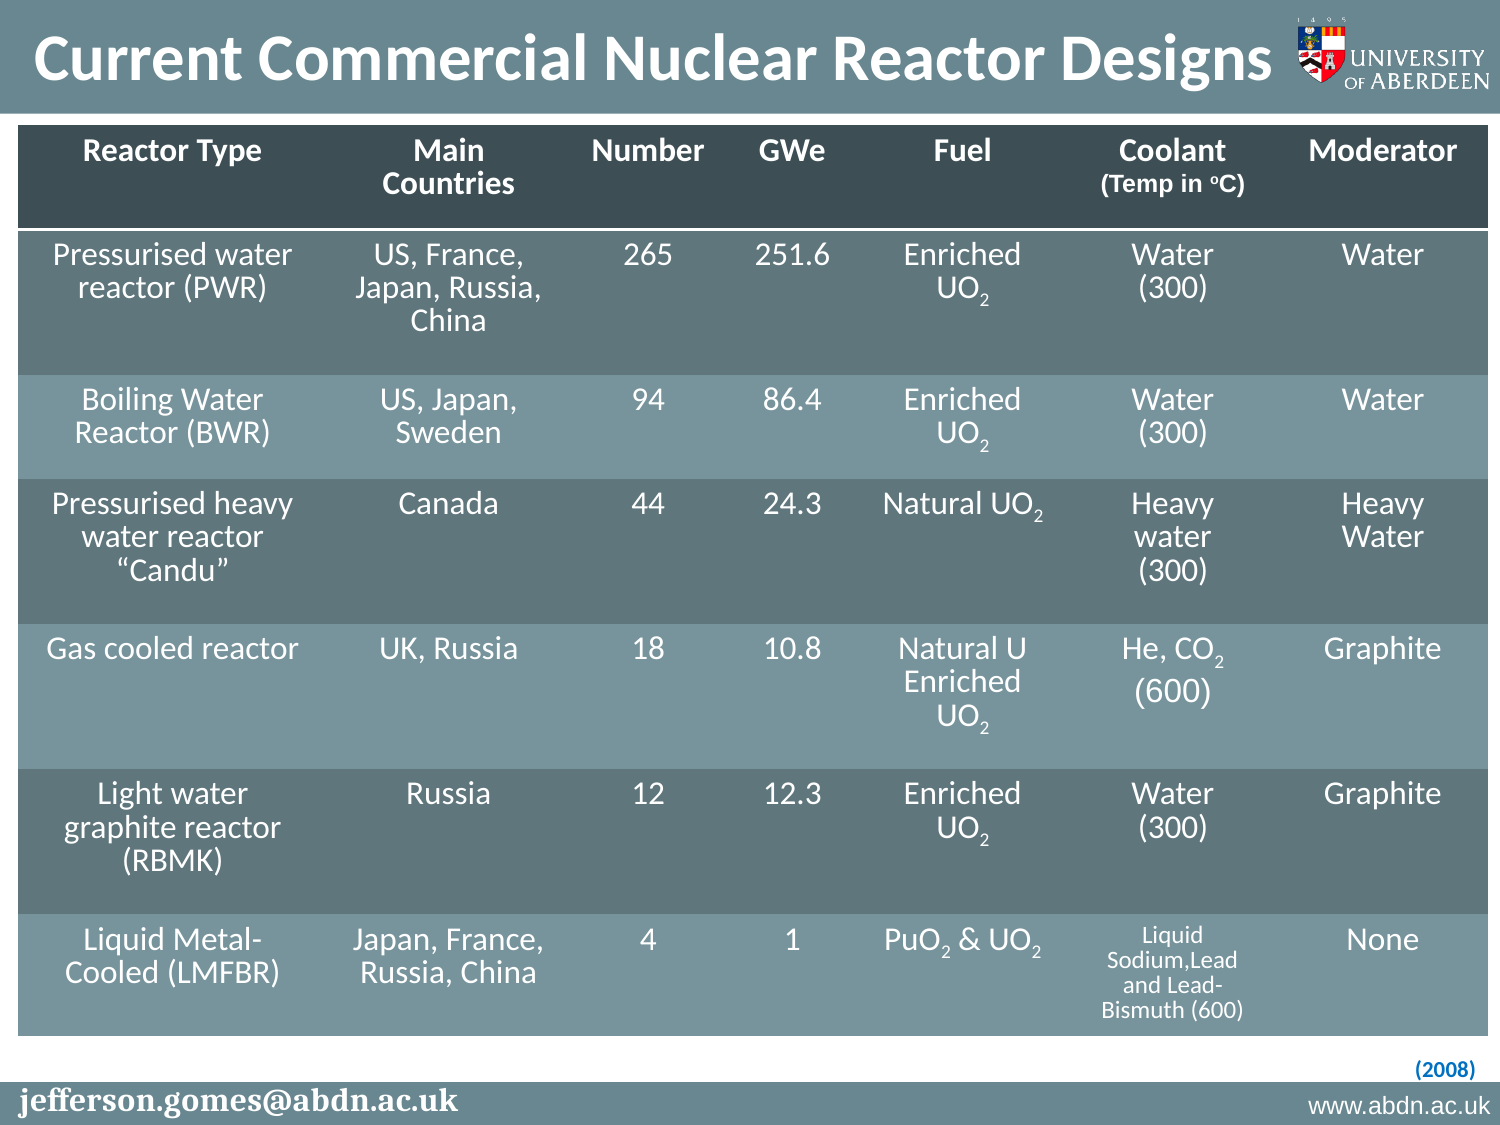

Current Commercial Nuclear Reactor Designs
| Reactor Type | Main Countries | Number | GWe | Fuel | Coolant (Temp in oC) | Moderator |
| --- | --- | --- | --- | --- | --- | --- |
| Pressurised water reactor (PWR) | US, France, Japan, Russia, China | 265 | 251.6 | Enriched UO2 | Water (300) | Water |
| Boiling Water Reactor (BWR) | US, Japan, Sweden | 94 | 86.4 | Enriched UO2 | Water (300) | Water |
| Pressurised heavy water reactor “Candu” | Canada | 44 | 24.3 | Natural UO2 | Heavy water (300) | Heavy Water |
| Gas cooled reactor | UK, Russia | 18 | 10.8 | Natural U Enriched UO2 | He, CO2 (600) | Graphite |
| Light water graphite reactor (RBMK) | Russia | 12 | 12.3 | Enriched UO2 | Water (300) | Graphite |
| Liquid Metal-Cooled (LMFBR) | Japan, France, Russia, China | 4 | 1 | PuO2 & UO2 | Liquid Sodium,Lead and Lead-Bismuth (600) | None |
(2008)
jefferson.gomes@abdn.ac.uk